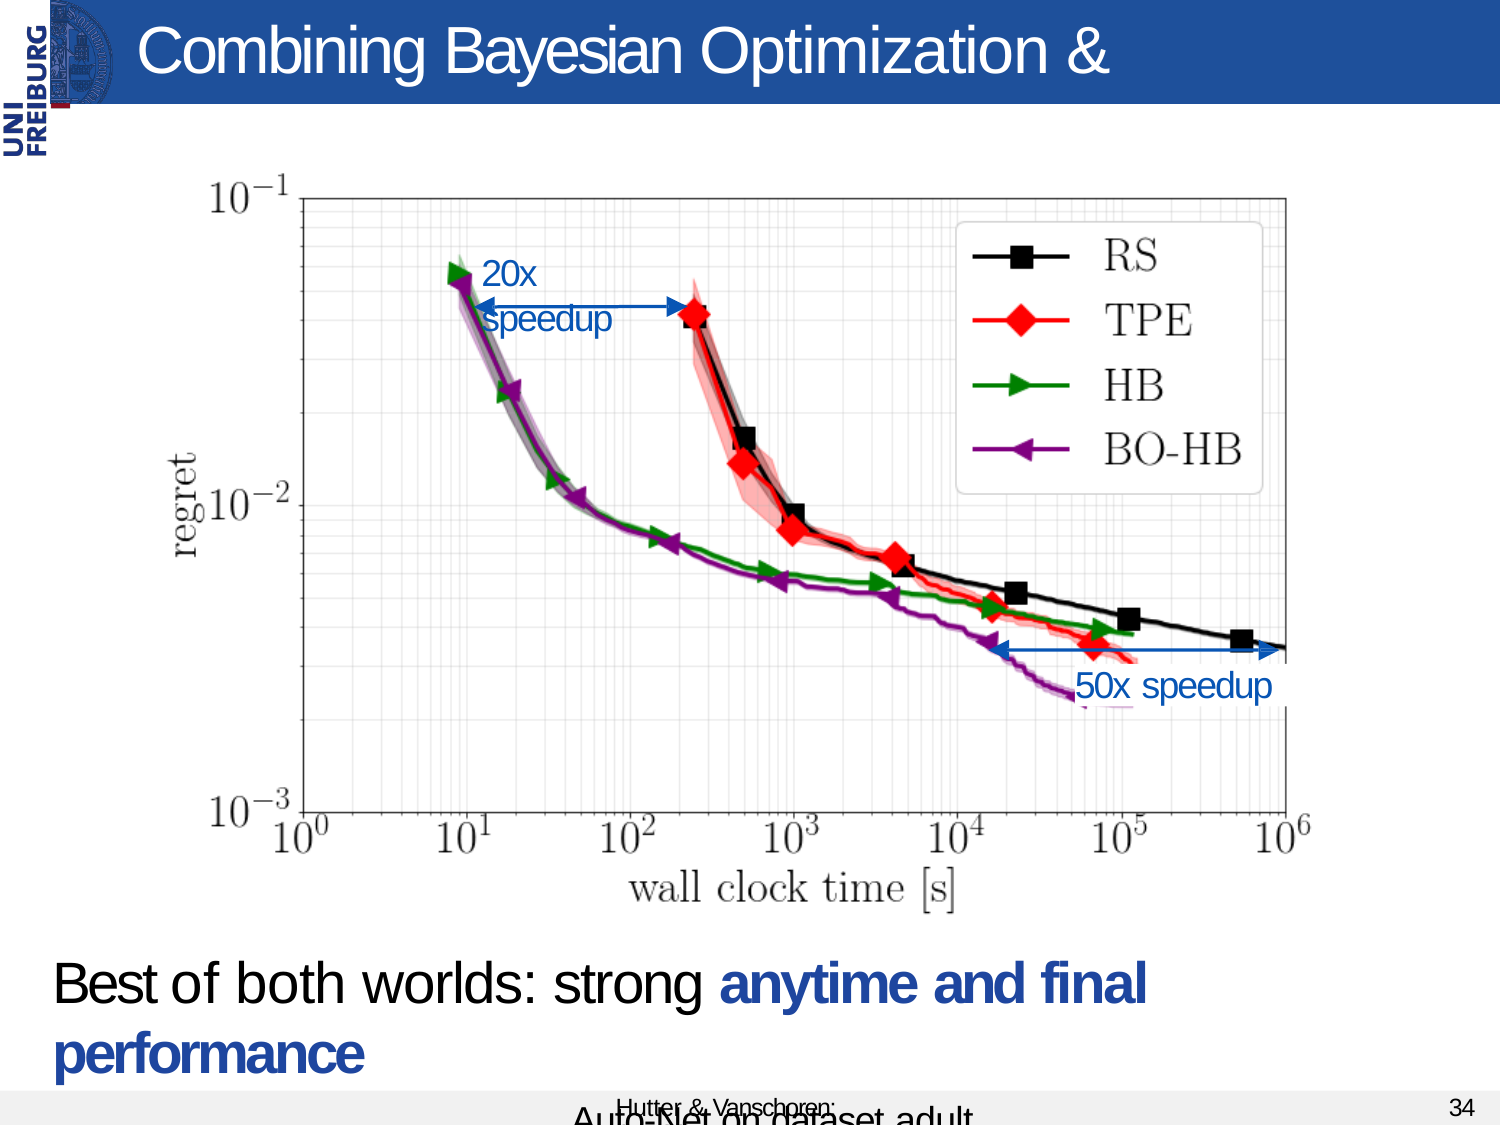

# Combining Bayesian Optimization & Hyperband

20x speedup

50x speedup
Best of both worlds: strong anytime and final performance
Auto-Net on dataset adult

Hutter & Vanschoren: AutoML
34